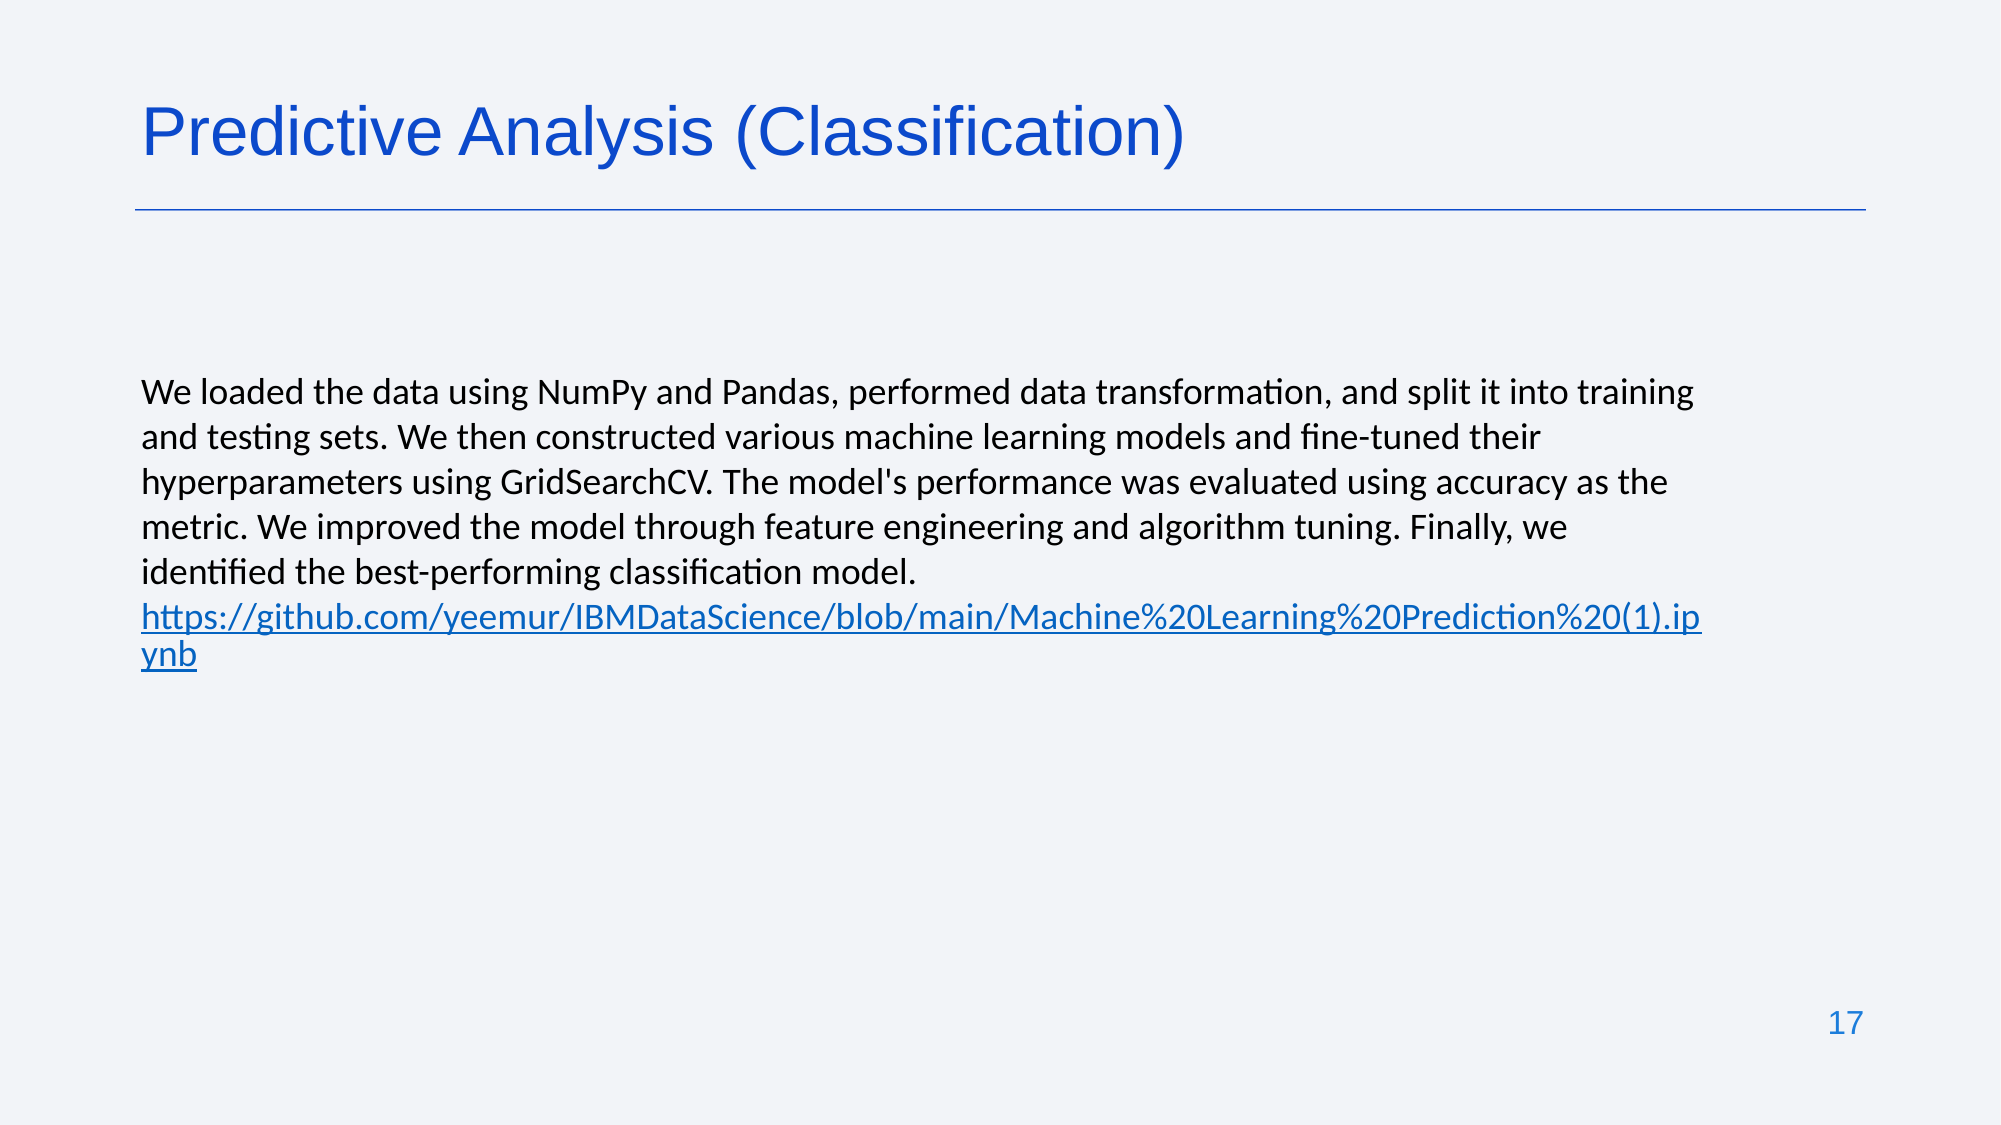

Predictive Analysis (Classification)
We loaded the data using NumPy and Pandas, performed data transformation, and split it into training and testing sets. We then constructed various machine learning models and fine-tuned their hyperparameters using GridSearchCV. The model's performance was evaluated using accuracy as the metric. We improved the model through feature engineering and algorithm tuning. Finally, we identified the best-performing classification model. https://github.com/yeemur/IBMDataScience/blob/main/Machine%20Learning%20Prediction%20(1).ipynb
17